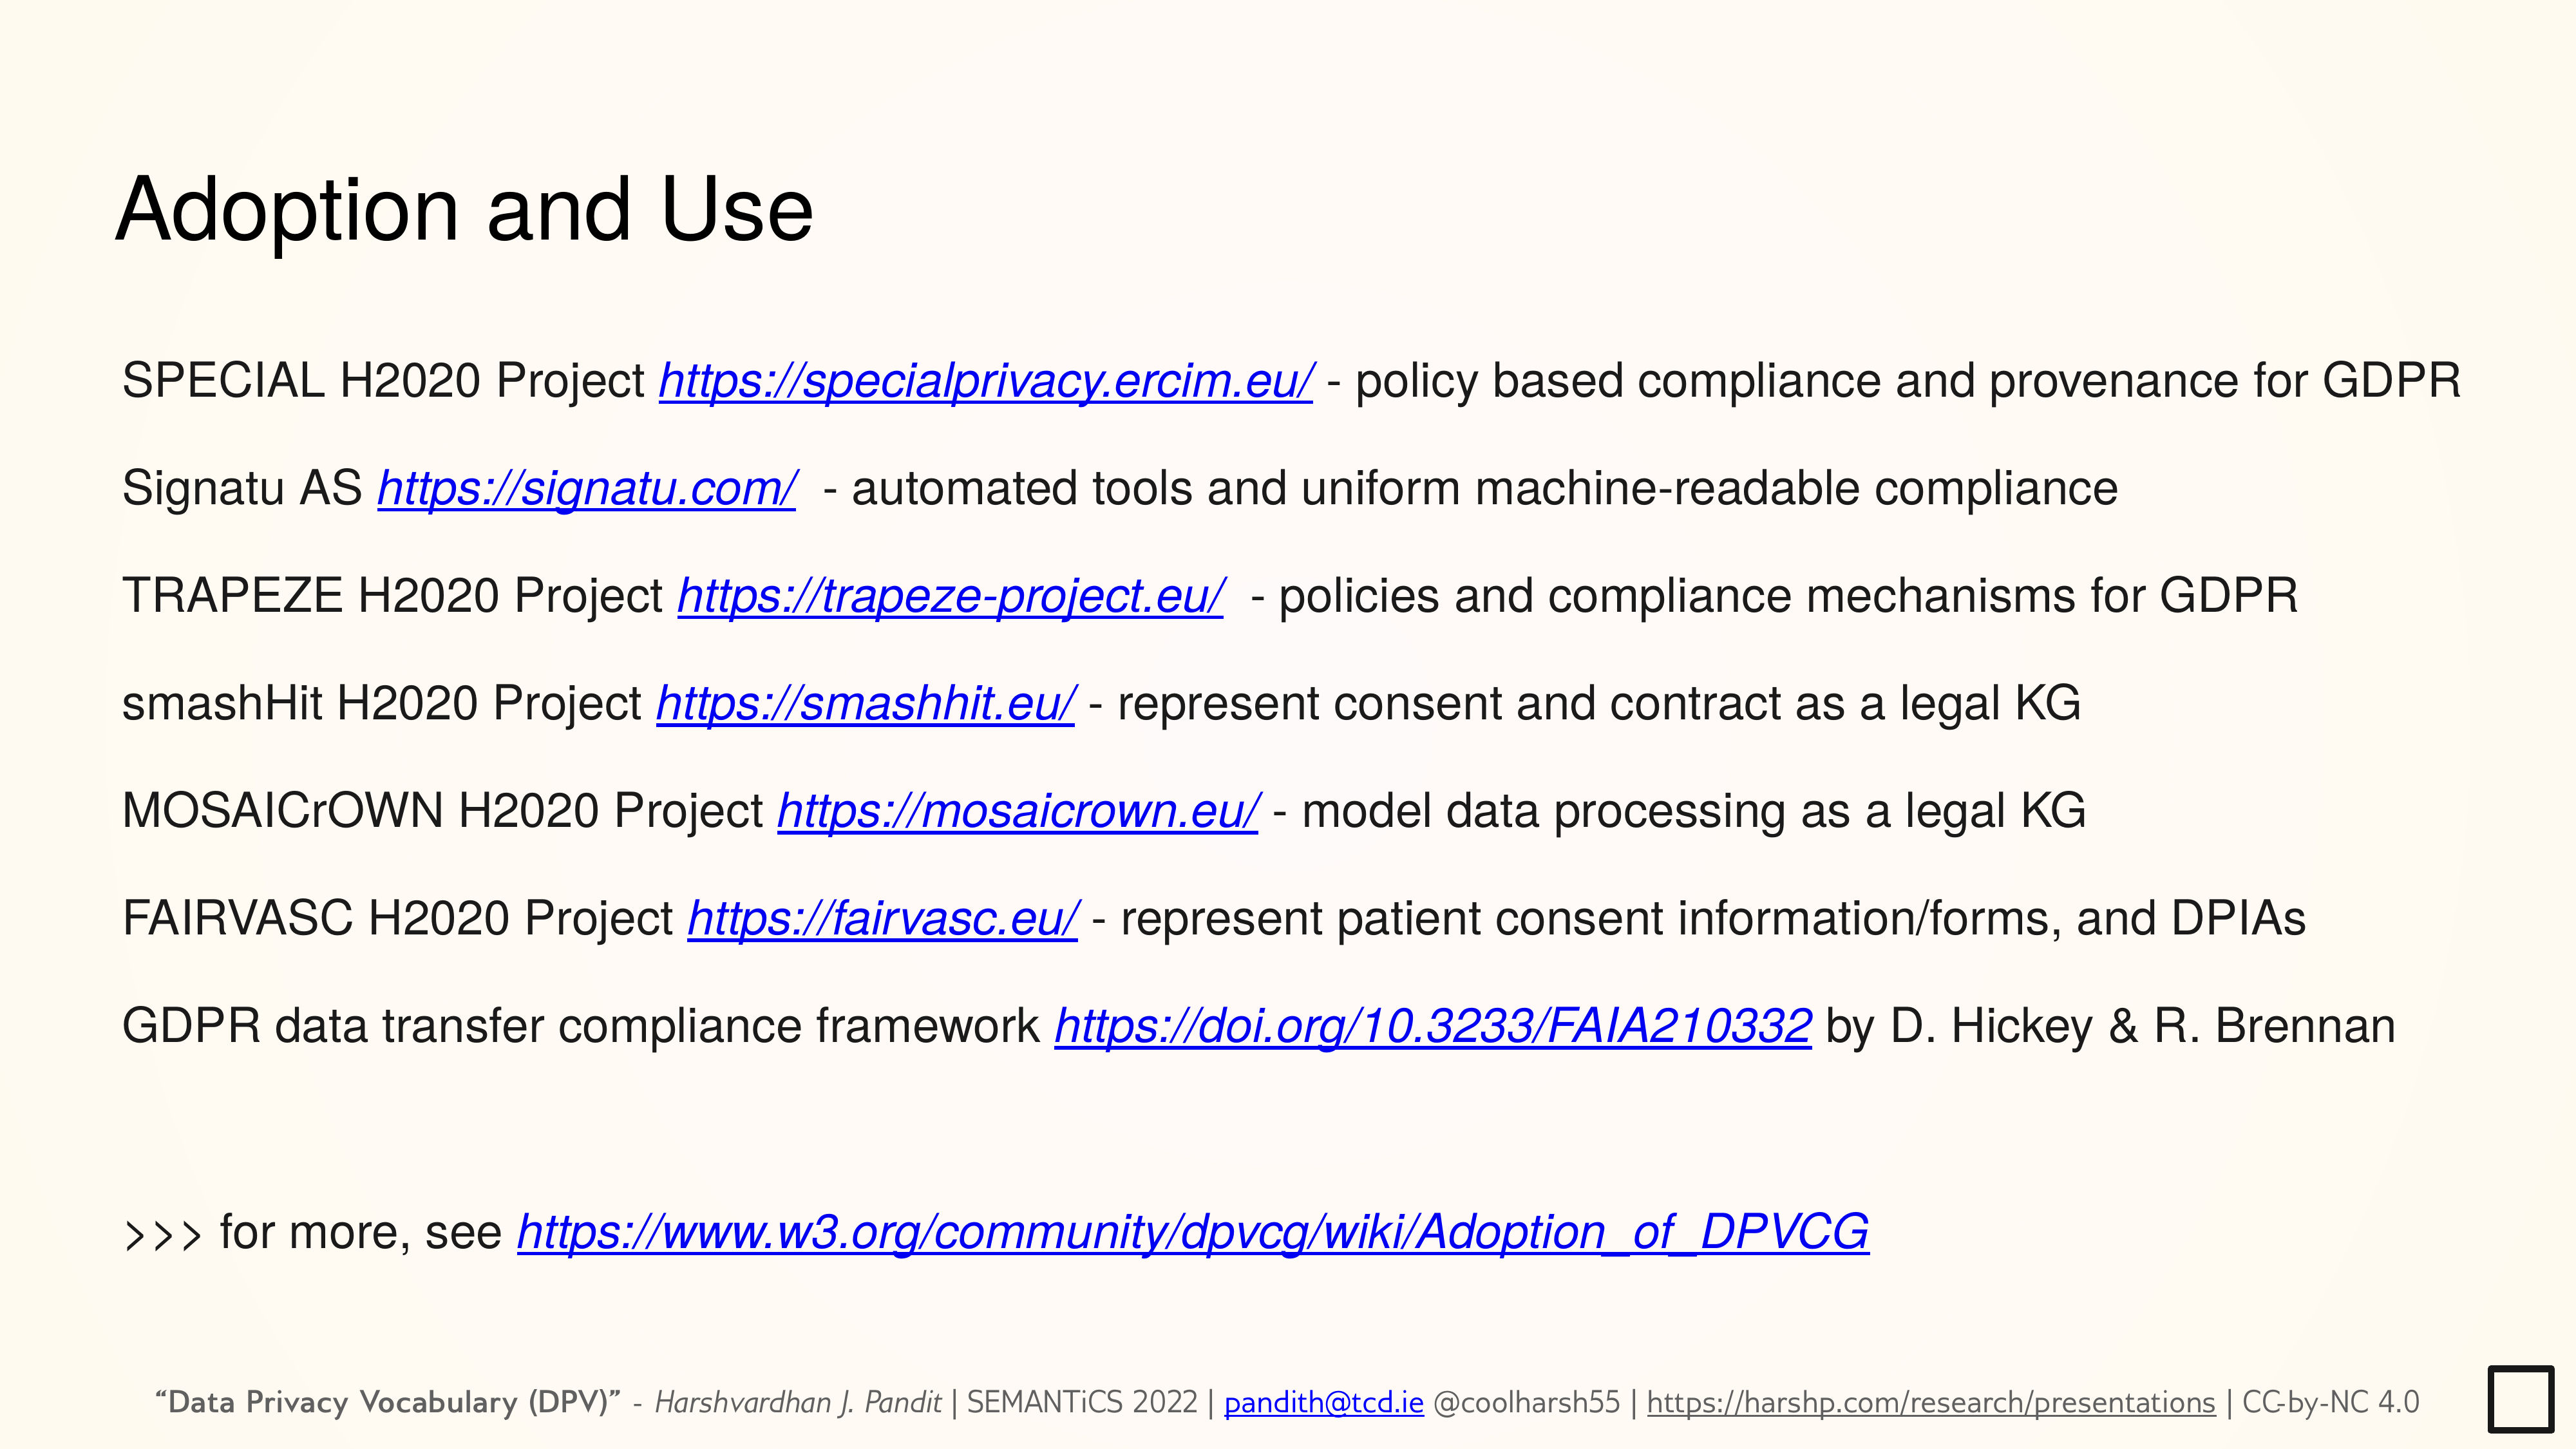

# Adoption and Use
SPECIAL H2020 Project https://specialprivacy.ercim.eu/ - policy based compliance and provenance for GDPR
Signatu AS https://signatu.com/  - automated tools and uniform machine-readable compliance
TRAPEZE H2020 Project https://trapeze-project.eu/  - policies and compliance mechanisms for GDPR
smashHit H2020 Project https://smashhit.eu/ - represent consent and contract as a legal KG
MOSAICrOWN H2020 Project https://mosaicrown.eu/ - model data processing as a legal KG
FAIRVASC H2020 Project https://fairvasc.eu/ - represent patient consent information/forms, and DPIAs
GDPR data transfer compliance framework https://doi.org/10.3233/FAIA210332 by D. Hickey & R. Brennan

>>> for more, see https://www.w3.org/community/dpvcg/wiki/Adoption_of_DPVCG
15